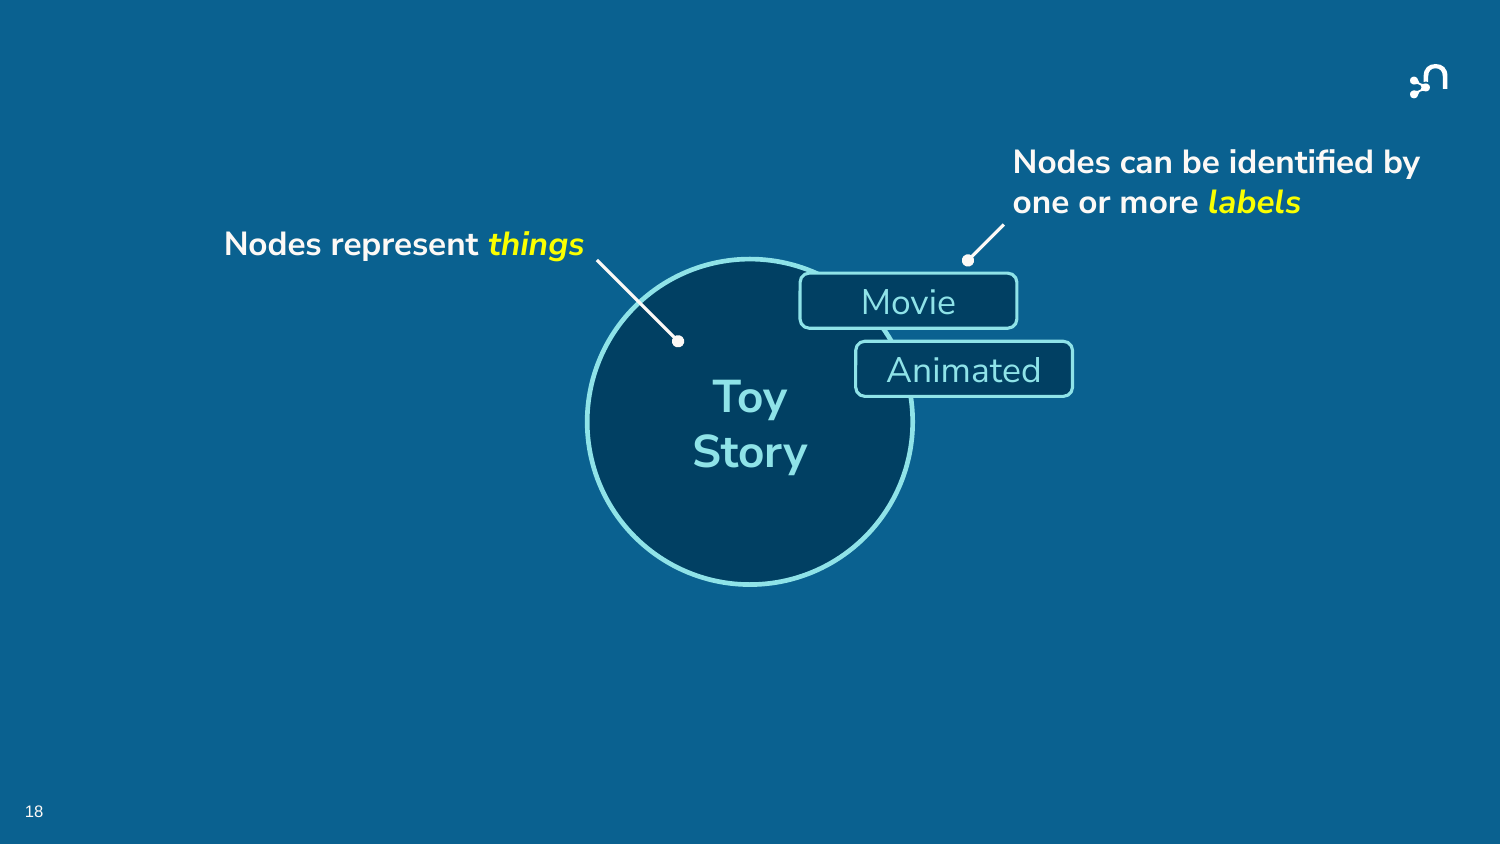

Nodes can be identified by one or more labels
Nodes represent things
Toy Story
Movie
Animated
18